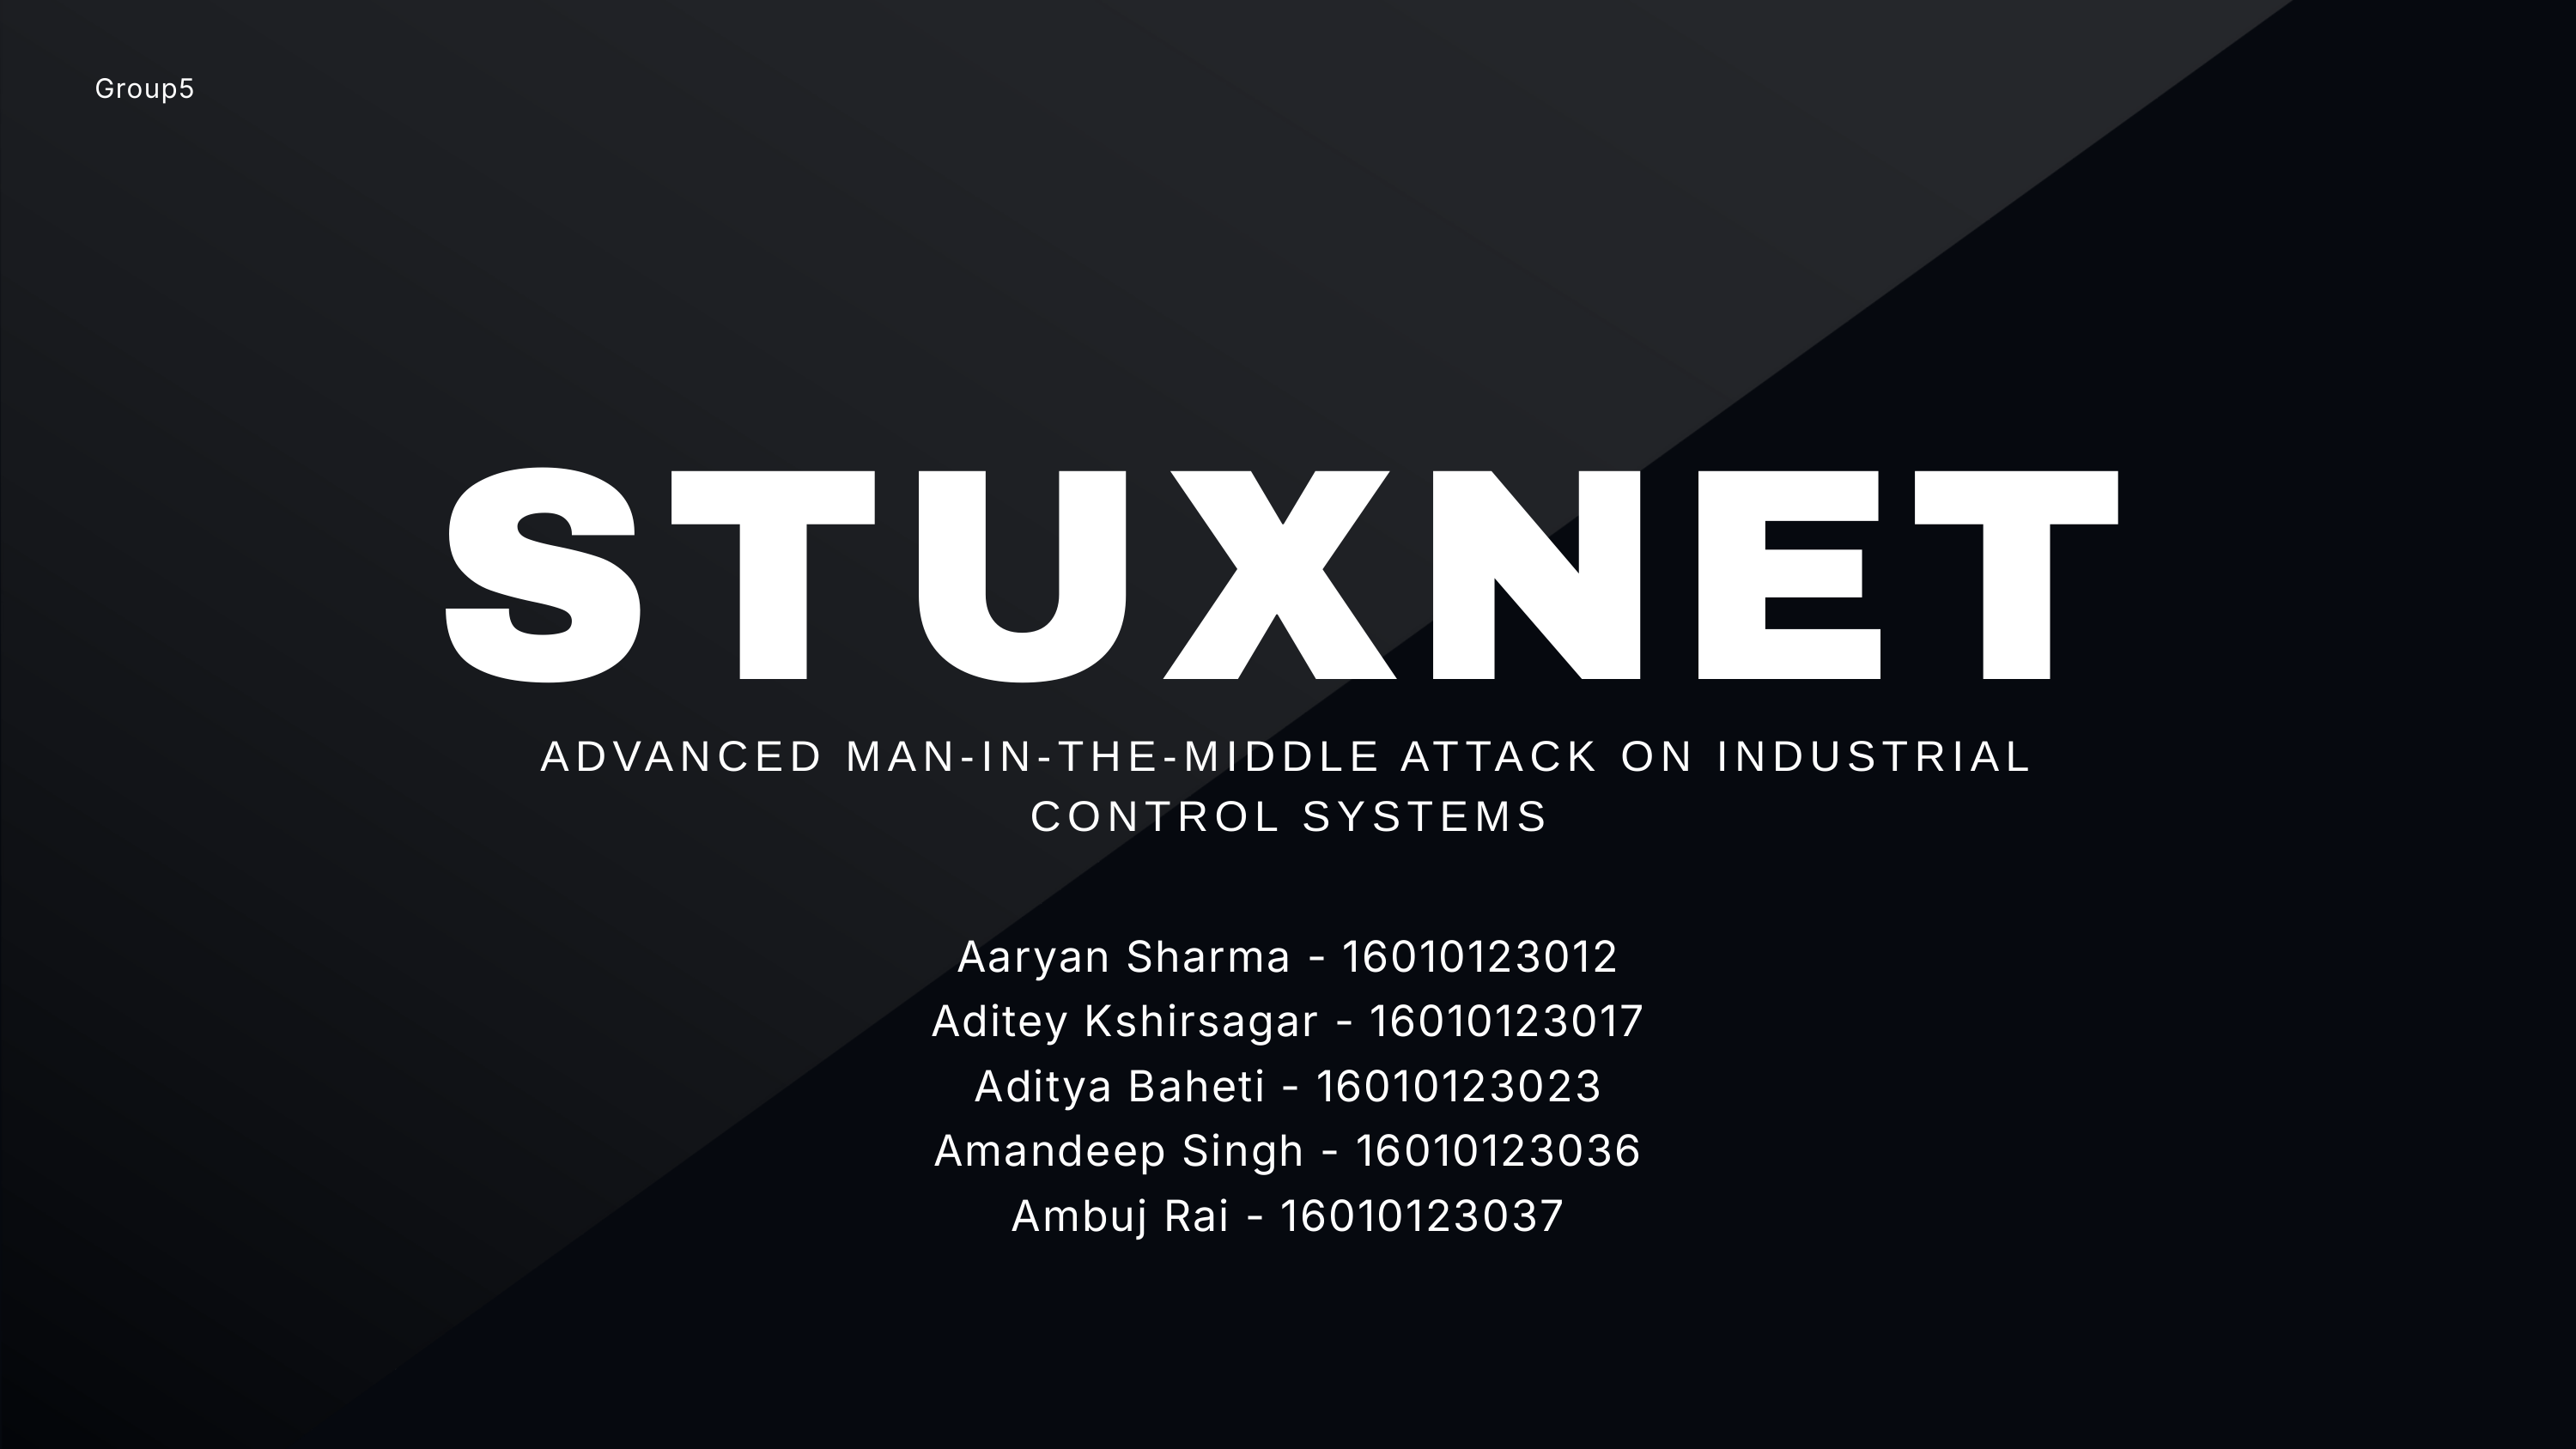

Group5
STUXNET
ADVANCED MAN-IN-THE-MIDDLE ATTACK ON INDUSTRIAL CONTROL SYSTEMS
Aaryan Sharma - 16010123012
Aditey Kshirsagar - 16010123017
Aditya Baheti - 16010123023
Amandeep Singh - 16010123036
Ambuj Rai - 16010123037